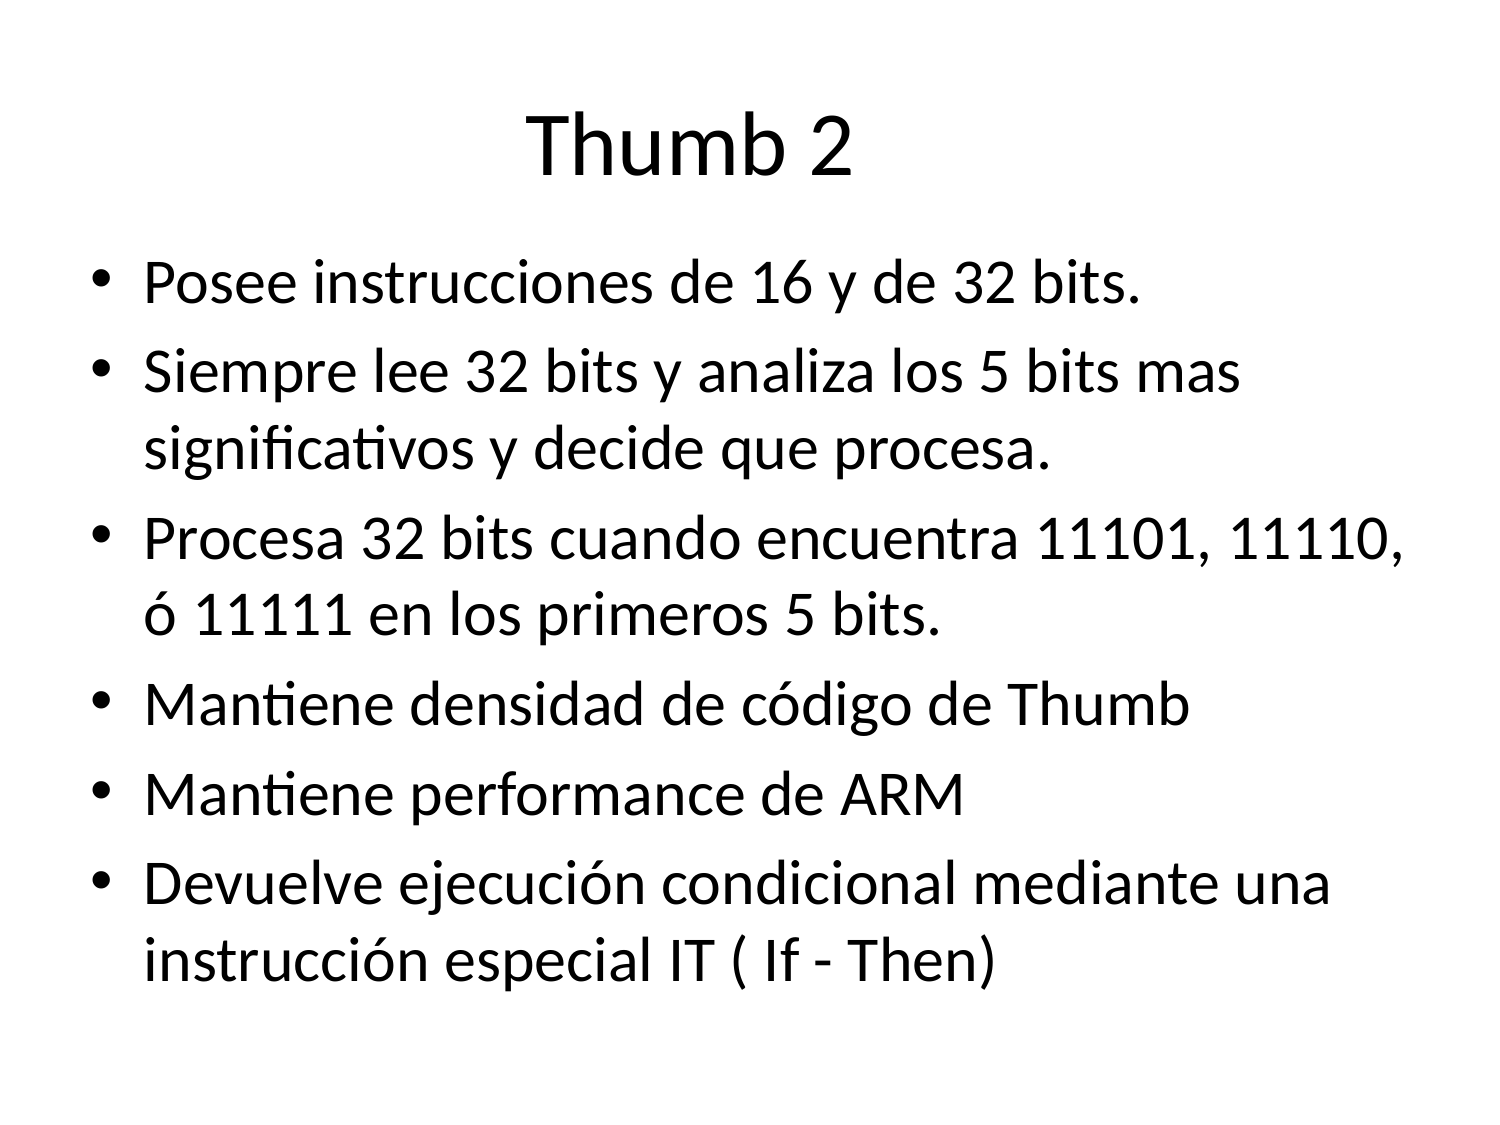

# Thumb 2
Posee instrucciones de 16 y de 32 bits.
Siempre lee 32 bits y analiza los 5 bits mas significativos y decide que procesa.
Procesa 32 bits cuando encuentra 11101, 11110, ó 11111 en los primeros 5 bits.
Mantiene densidad de código de Thumb
Mantiene performance de ARM
Devuelve ejecución condicional mediante una instrucción especial IT ( If - Then)